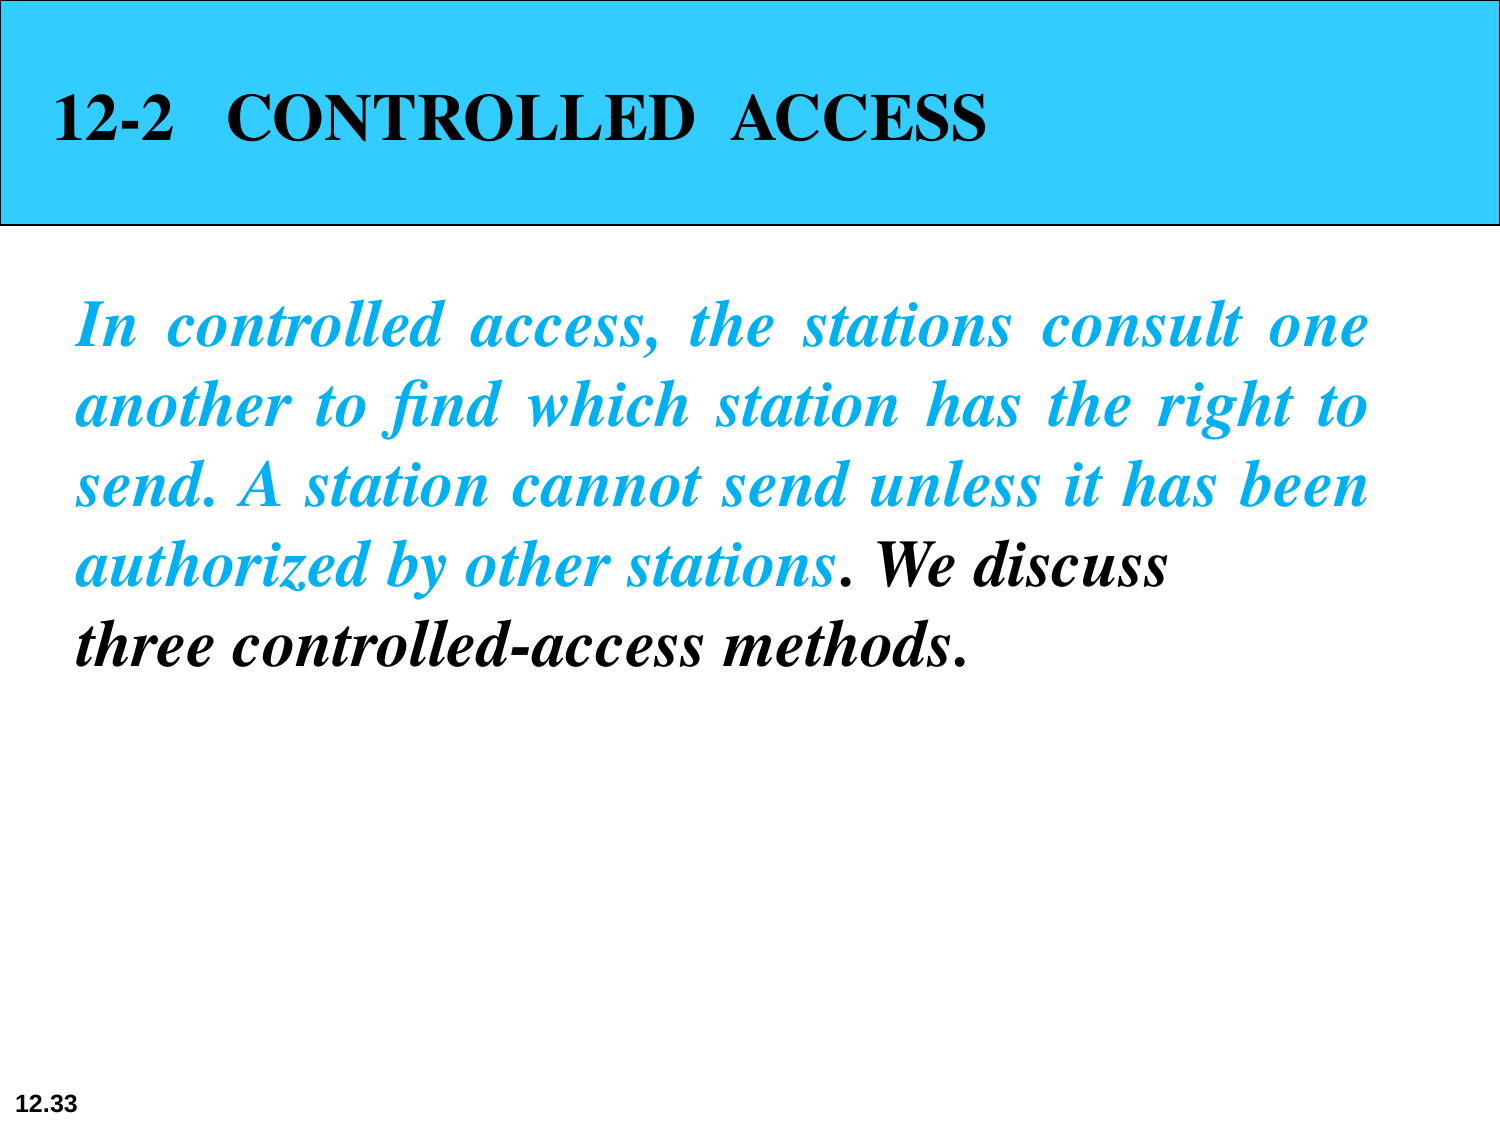

12-2   CONTROLLED  ACCESS

In controlled access, the stations consult one another to find which station has the right to send. A station cannot send unless it has been authorized by other stations. We discuss
three controlled-access methods.
12.33